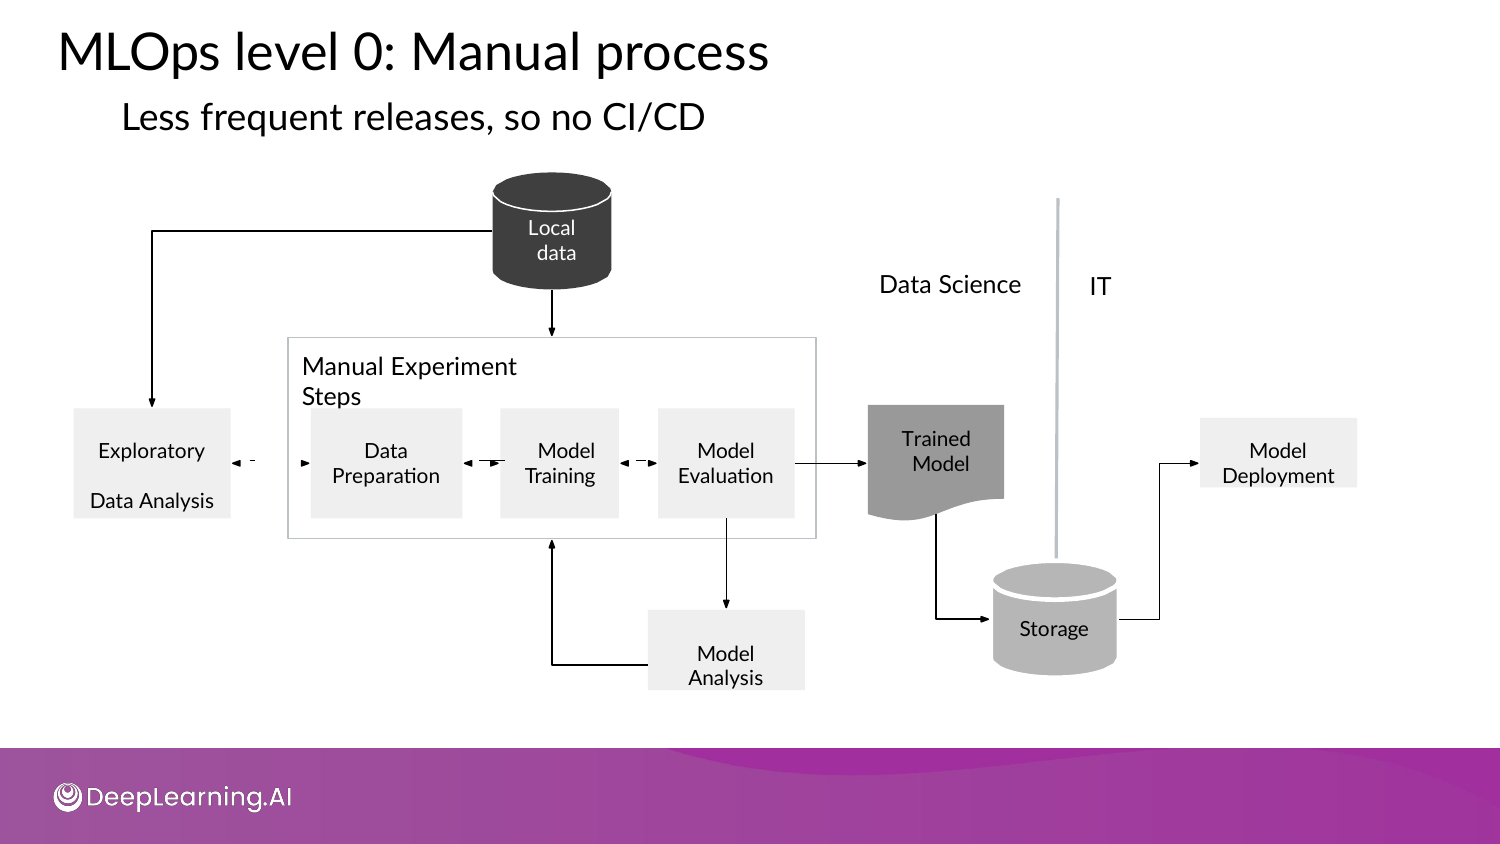

# MLOps level 0: Manual process
Less frequent releases, so no CI/CD

Local  data

Data Science
IT

Manual Experiment Steps

Model  Deployment
Trained  Model
Exploratory
Data Analysis
Data  Preparation
     	Model
Training
Model  Evaluation

Model  Analysis
Storage